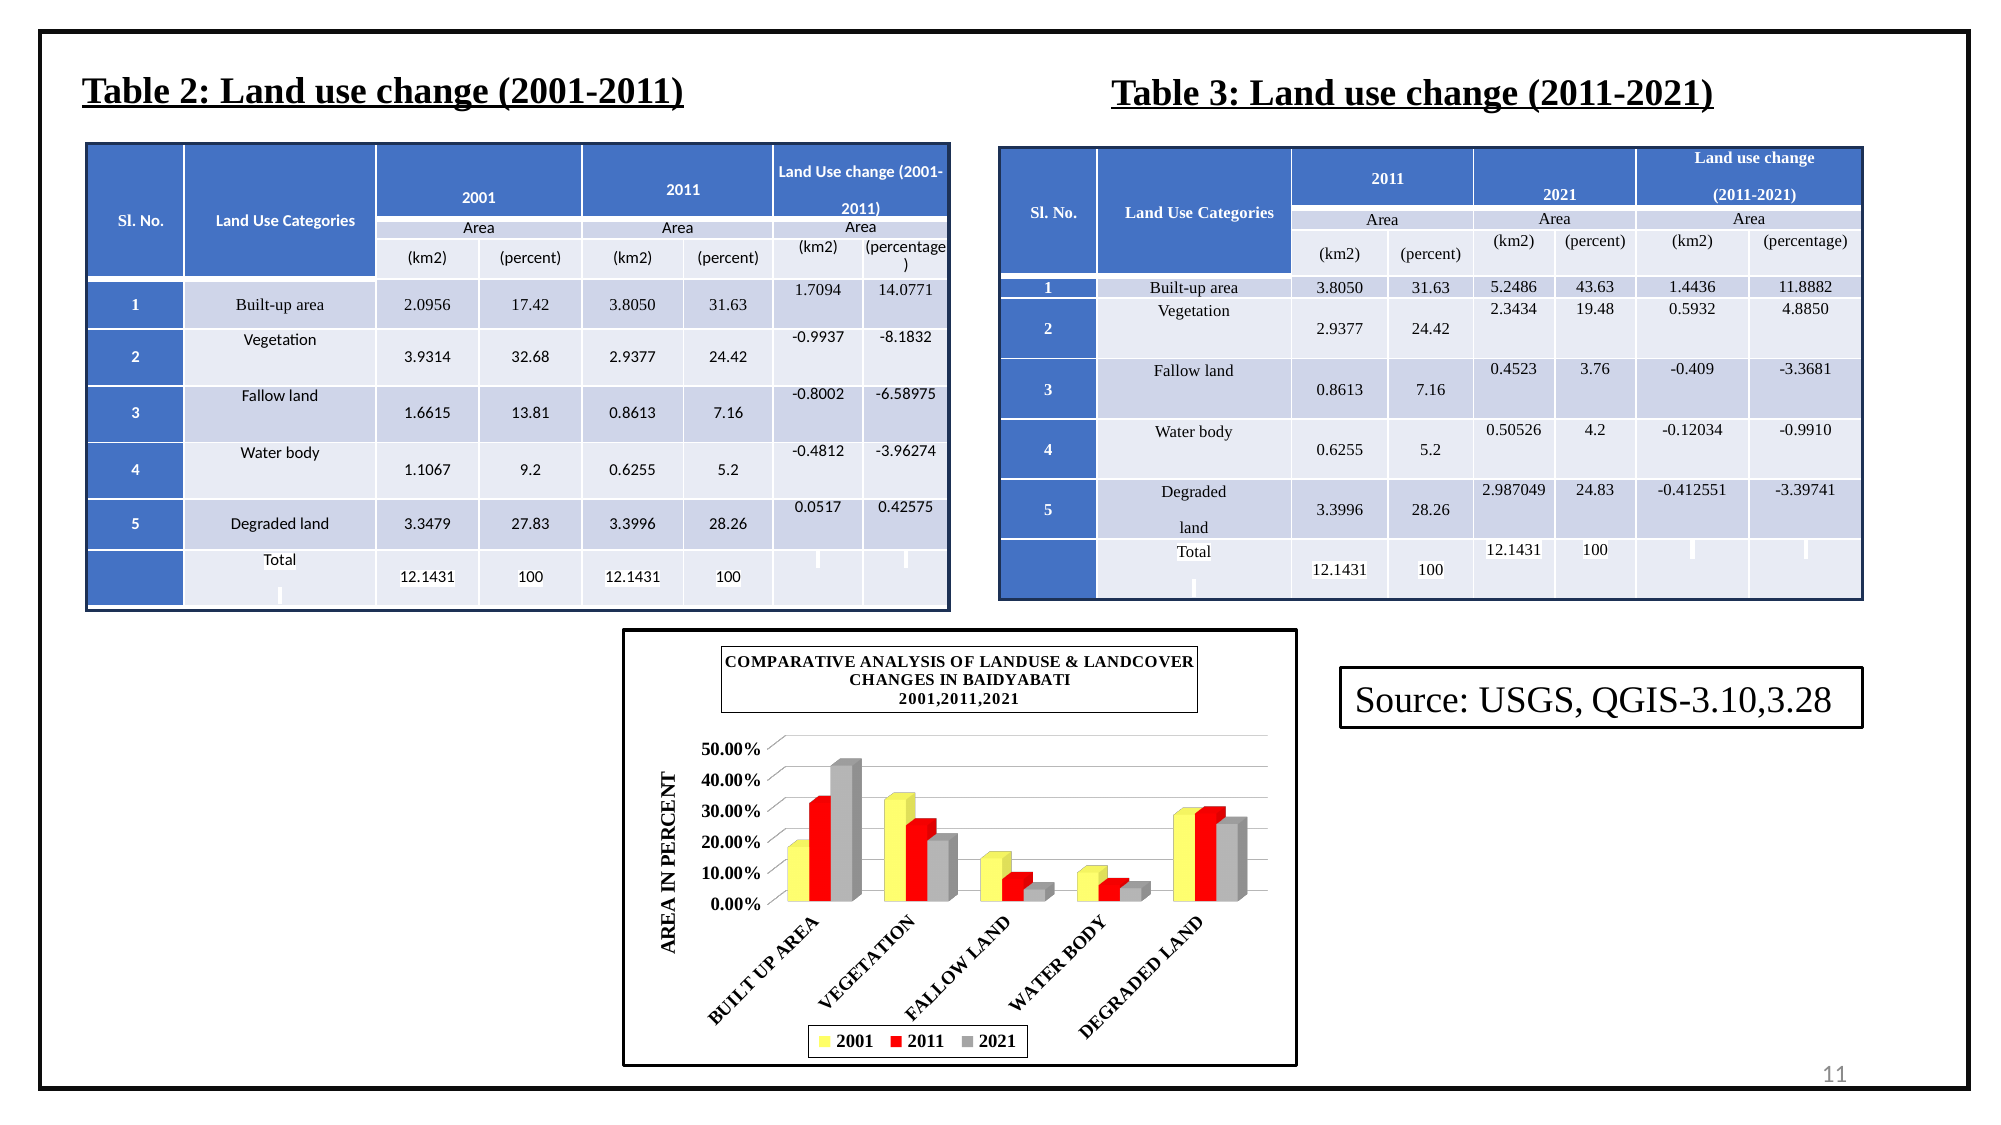

Table 3: Land use change (2011-2021)
Table 2: Land use change (2001-2011)

| Sl. No. | Land Use Categories | 2001 |  | 2011 |  | Land Use change (2001-2011) |  |
| --- | --- | --- | --- | --- | --- | --- | --- |
|  |  | Area |  | Area |  | Area |  |
|  |  | (km2) | (percent) | (km2) | (percent) | (km2) | (percentage) |
| 1 | Built-up area | 2.0956 | 17.42 | 3.8050 | 31.63 | 1.7094 | 14.0771 |
| 2 | Vegetation | 3.9314 | 32.68 | 2.9377 | 24.42 | -0.9937 | -8.1832 |
| 3 | Fallow land | 1.6615 | 13.81 | 0.8613 | 7.16 | -0.8002 | -6.58975 |
| 4 | Water body | 1.1067 | 9.2 | 0.6255 | 5.2 | -0.4812 | -3.96274 |
| 5 | Degraded land | 3.3479 | 27.83 | 3.3996 | 28.26 | 0.0517 | 0.42575 |
|  | Total | 12.1431 | 100 | 12.1431 | 100 |  |  |

| Sl. No. | Land Use Categories | 2011 |  | 2021 |  | Land use change (2011-2021) |  |
| --- | --- | --- | --- | --- | --- | --- | --- |
|  |  | Area |  | Area |  | Area |  |
|  |  | (km2) | (percent) | (km2) | (percent) | (km2) | (percentage) |
| 1 | Built-up area | 3.8050 | 31.63 | 5.2486 | 43.63 | 1.4436 | 11.8882 |
| 2 | Vegetation | 2.9377 | 24.42 | 2.3434 | 19.48 | 0.5932 | 4.8850 |
| 3 | Fallow land | 0.8613 | 7.16 | 0.4523 | 3.76 | -0.409 | -3.3681 |
| 4 | Water body | 0.6255 | 5.2 | 0.50526 | 4.2 | -0.12034 | -0.9910 |
| 5 | Degraded land | 3.3996 | 28.26 | 2.987049 | 24.83 | -0.412551 | -3.39741 |
|  | Total | 12.1431 | 100 | 12.1431 | 100 |  |  |

[unsupported chart]

Source: USGS, QGIS-3.10,3.28
Source: USGS, QGIS-3.10,3.28
11